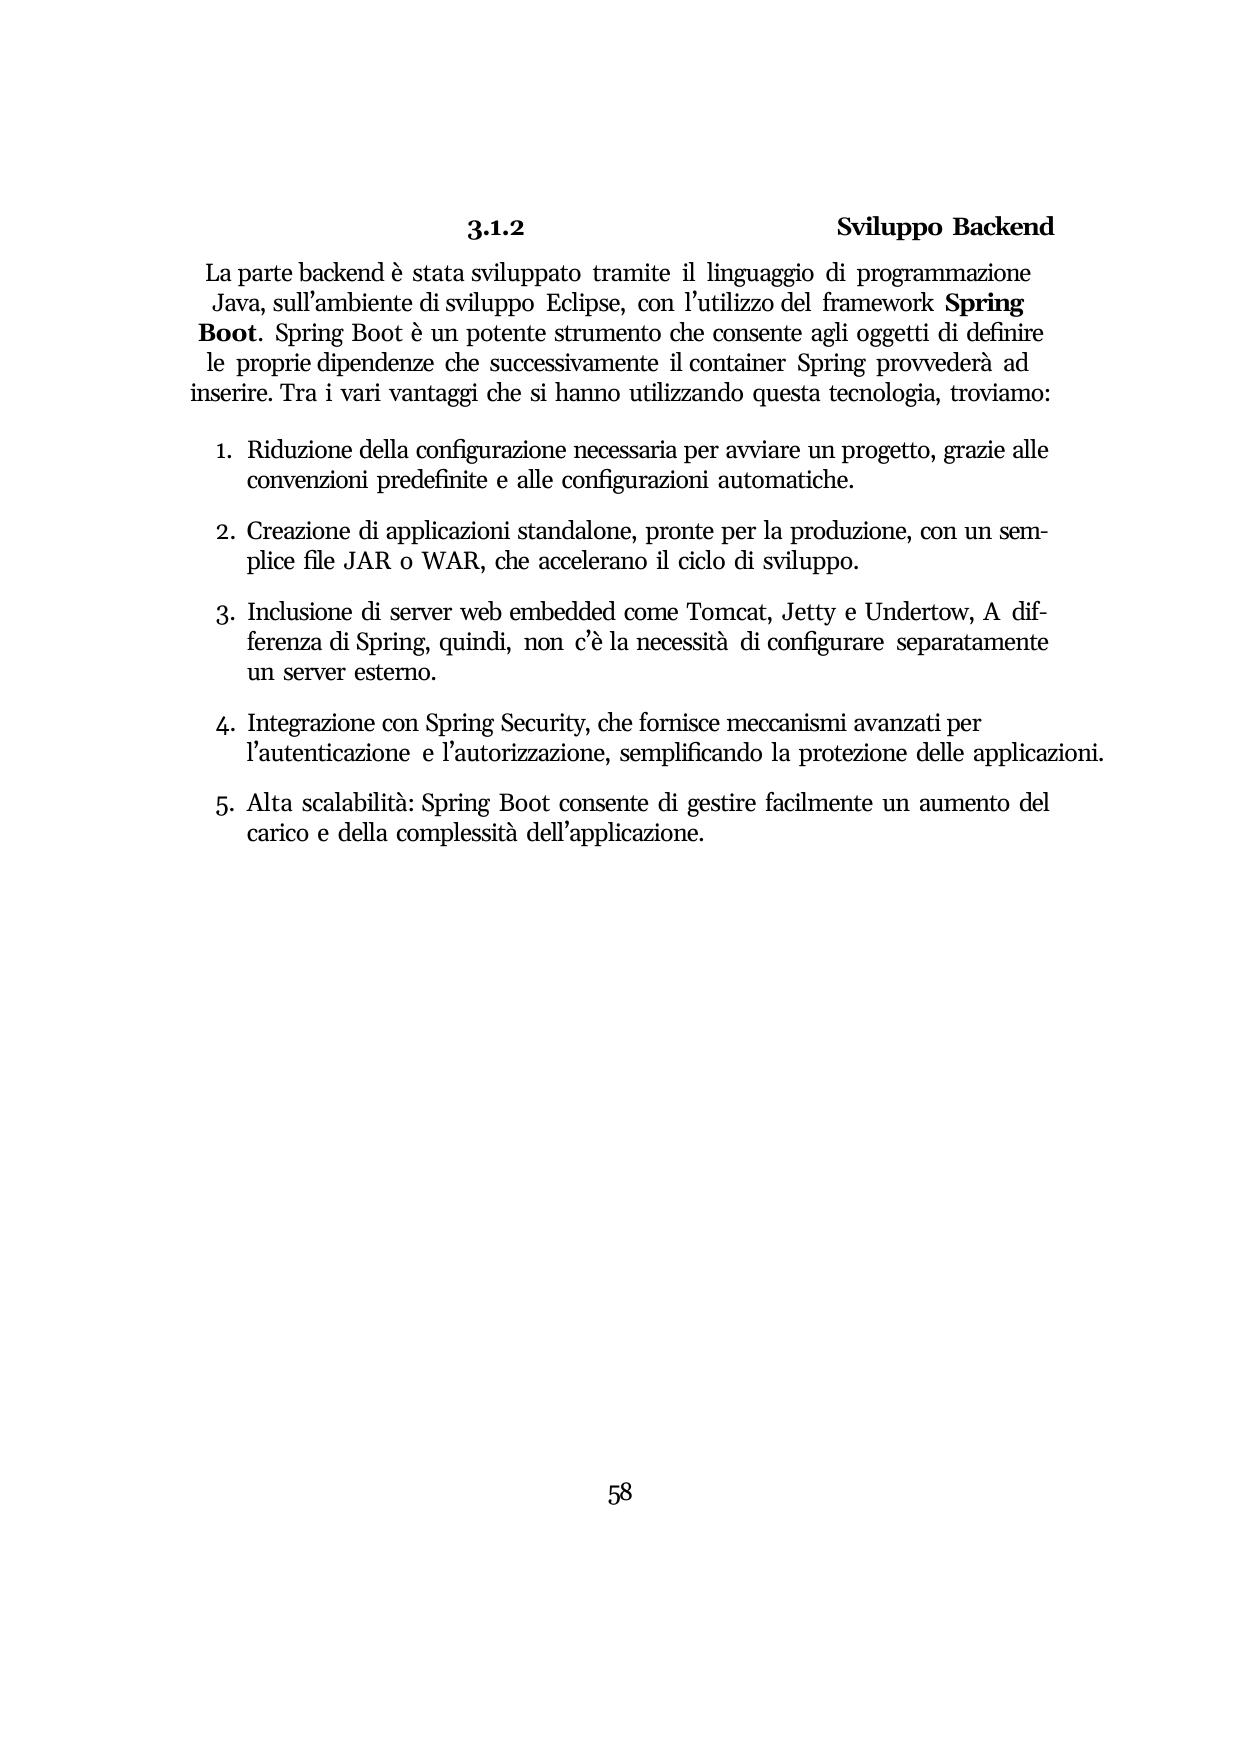

3.1.2	Sviluppo Backend
La parte backend è stata sviluppato tramite il linguaggio di programmazione  Java, sull’ambiente di sviluppo Eclipse, con l’utilizzo del framework Spring  Boot. Spring Boot è un potente strumento che consente agli oggetti di definire le  proprie dipendenze che successivamente il container Spring provvederà ad  inserire. Tra i vari vantaggi che si hanno utilizzando questa tecnologia, troviamo:
Riduzione della configurazione necessaria per avviare un progetto, grazie alle  convenzioni predefinite e alle configurazioni automatiche.
Creazione di applicazioni standalone, pronte per la produzione, con un sem-  plice file JAR o WAR, che accelerano il ciclo di sviluppo.
Inclusione di server web embedded come Tomcat, Jetty e Undertow, A dif-  ferenza di Spring, quindi, non c’è la necessità di configurare separatamente  un server esterno.
Integrazione con Spring Security, che fornisce meccanismi avanzati per l’autenticazione  e l’autorizzazione, semplificando la protezione delle applicazioni.
Alta scalabilità: Spring Boot consente di gestire facilmente un aumento del  carico e della complessità dell’applicazione.
58